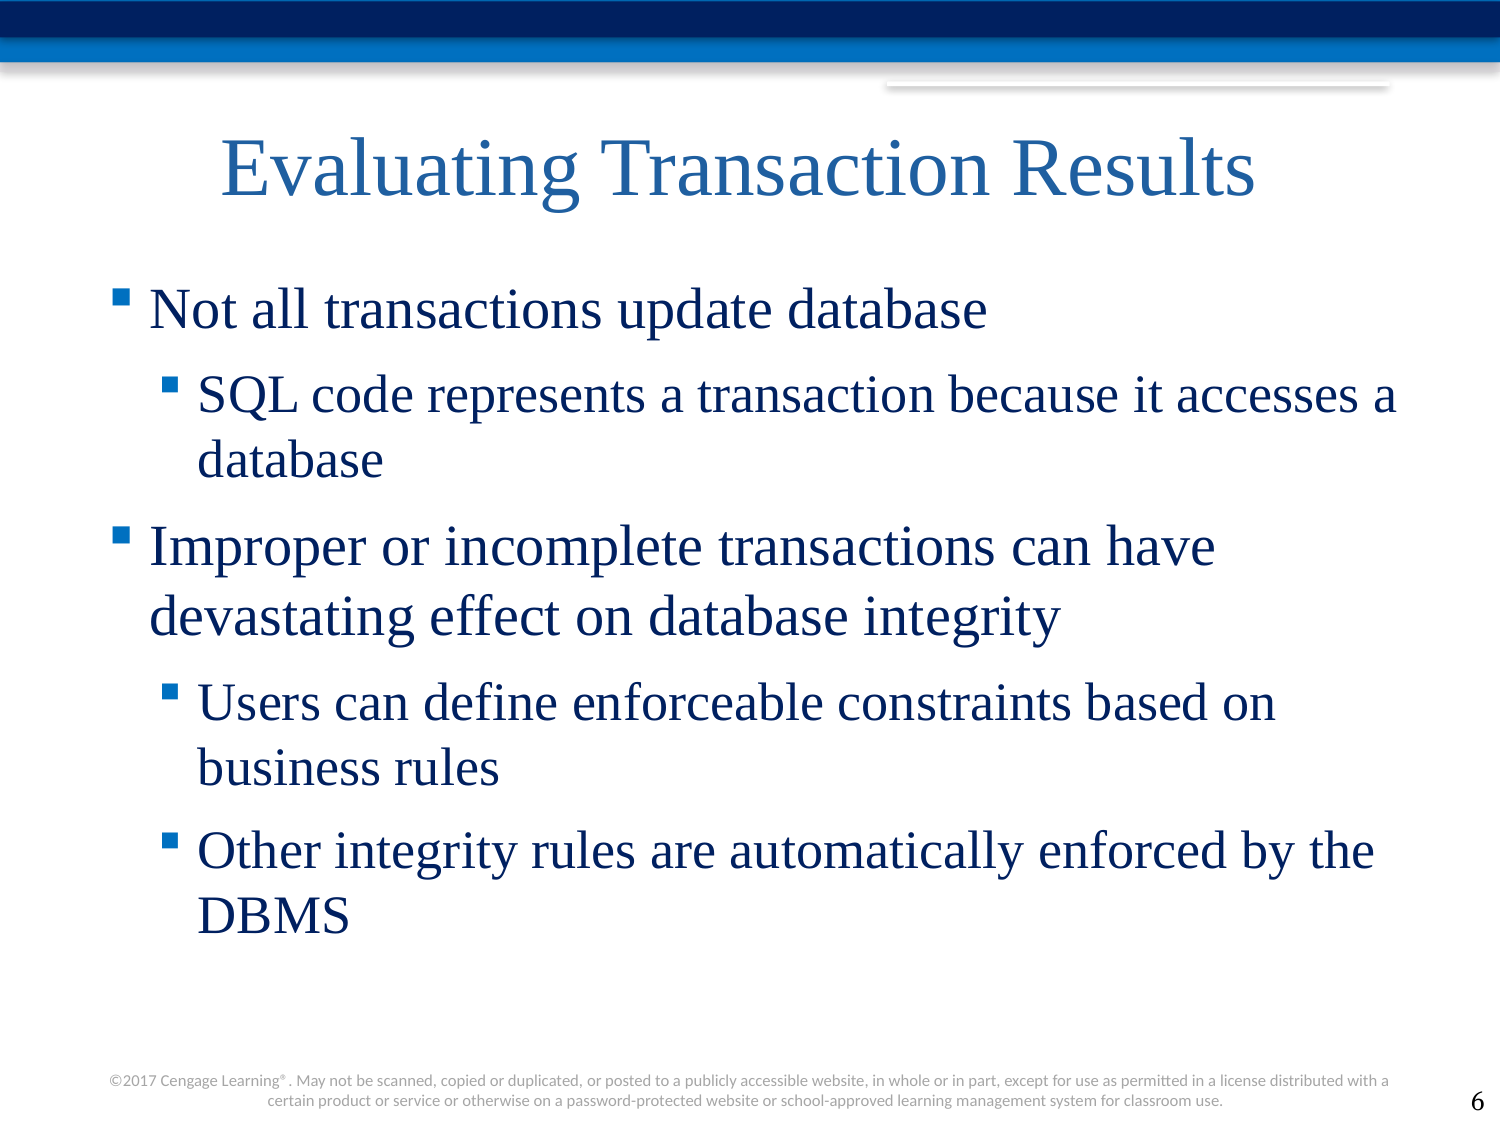

# Evaluating Transaction Results
Not all transactions update database
SQL code represents a transaction because it accesses a database
Improper or incomplete transactions can have devastating effect on database integrity
Users can define enforceable constraints based on business rules
Other integrity rules are automatically enforced by the DBMS
6